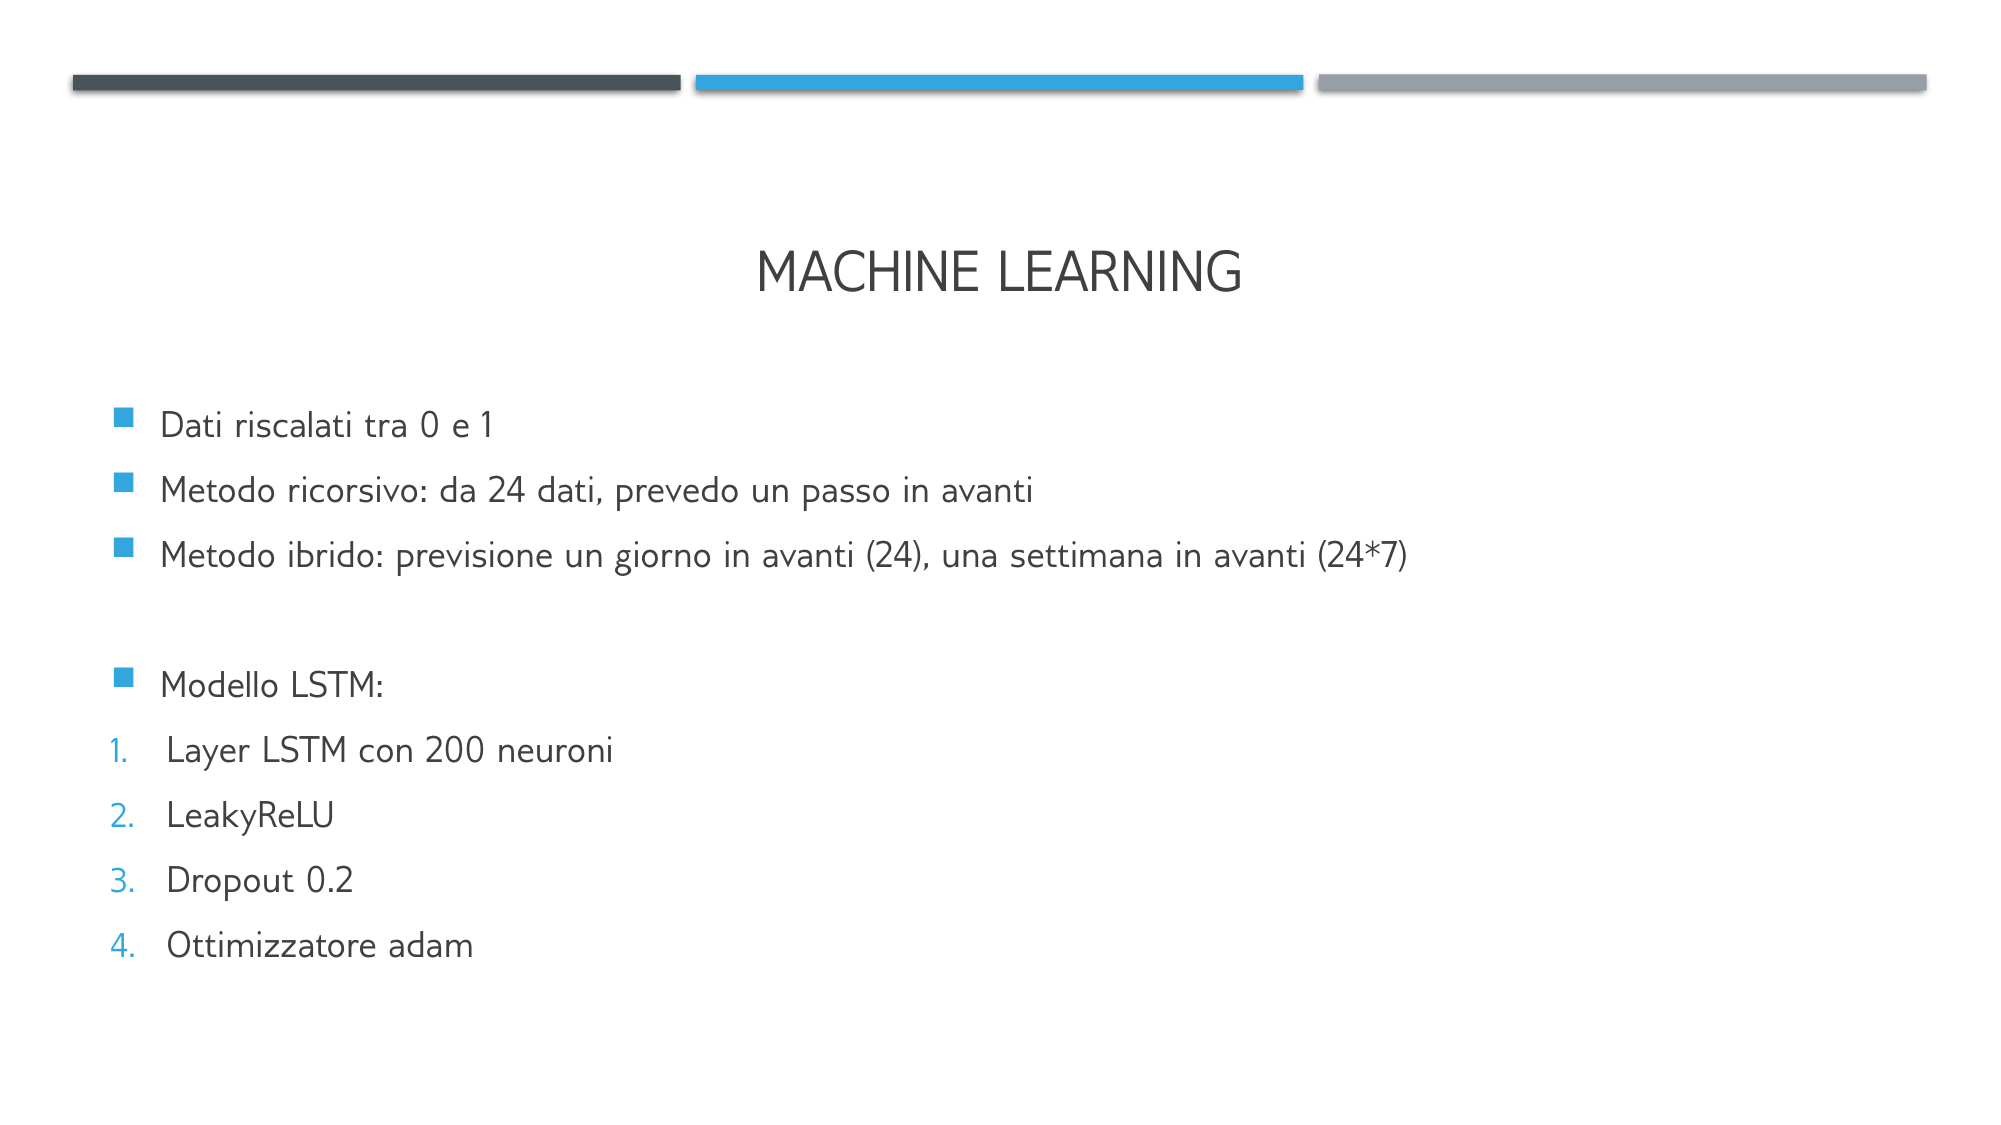

# MACHINE LEARNING
Dati riscalati tra 0 e 1
Metodo ricorsivo: da 24 dati, prevedo un passo in avanti
Metodo ibrido: previsione un giorno in avanti (24), una settimana in avanti (24*7)

Modello LSTM:
Layer LSTM con 200 neuroni
LeakyReLU
Dropout 0.2
Ottimizzatore adam